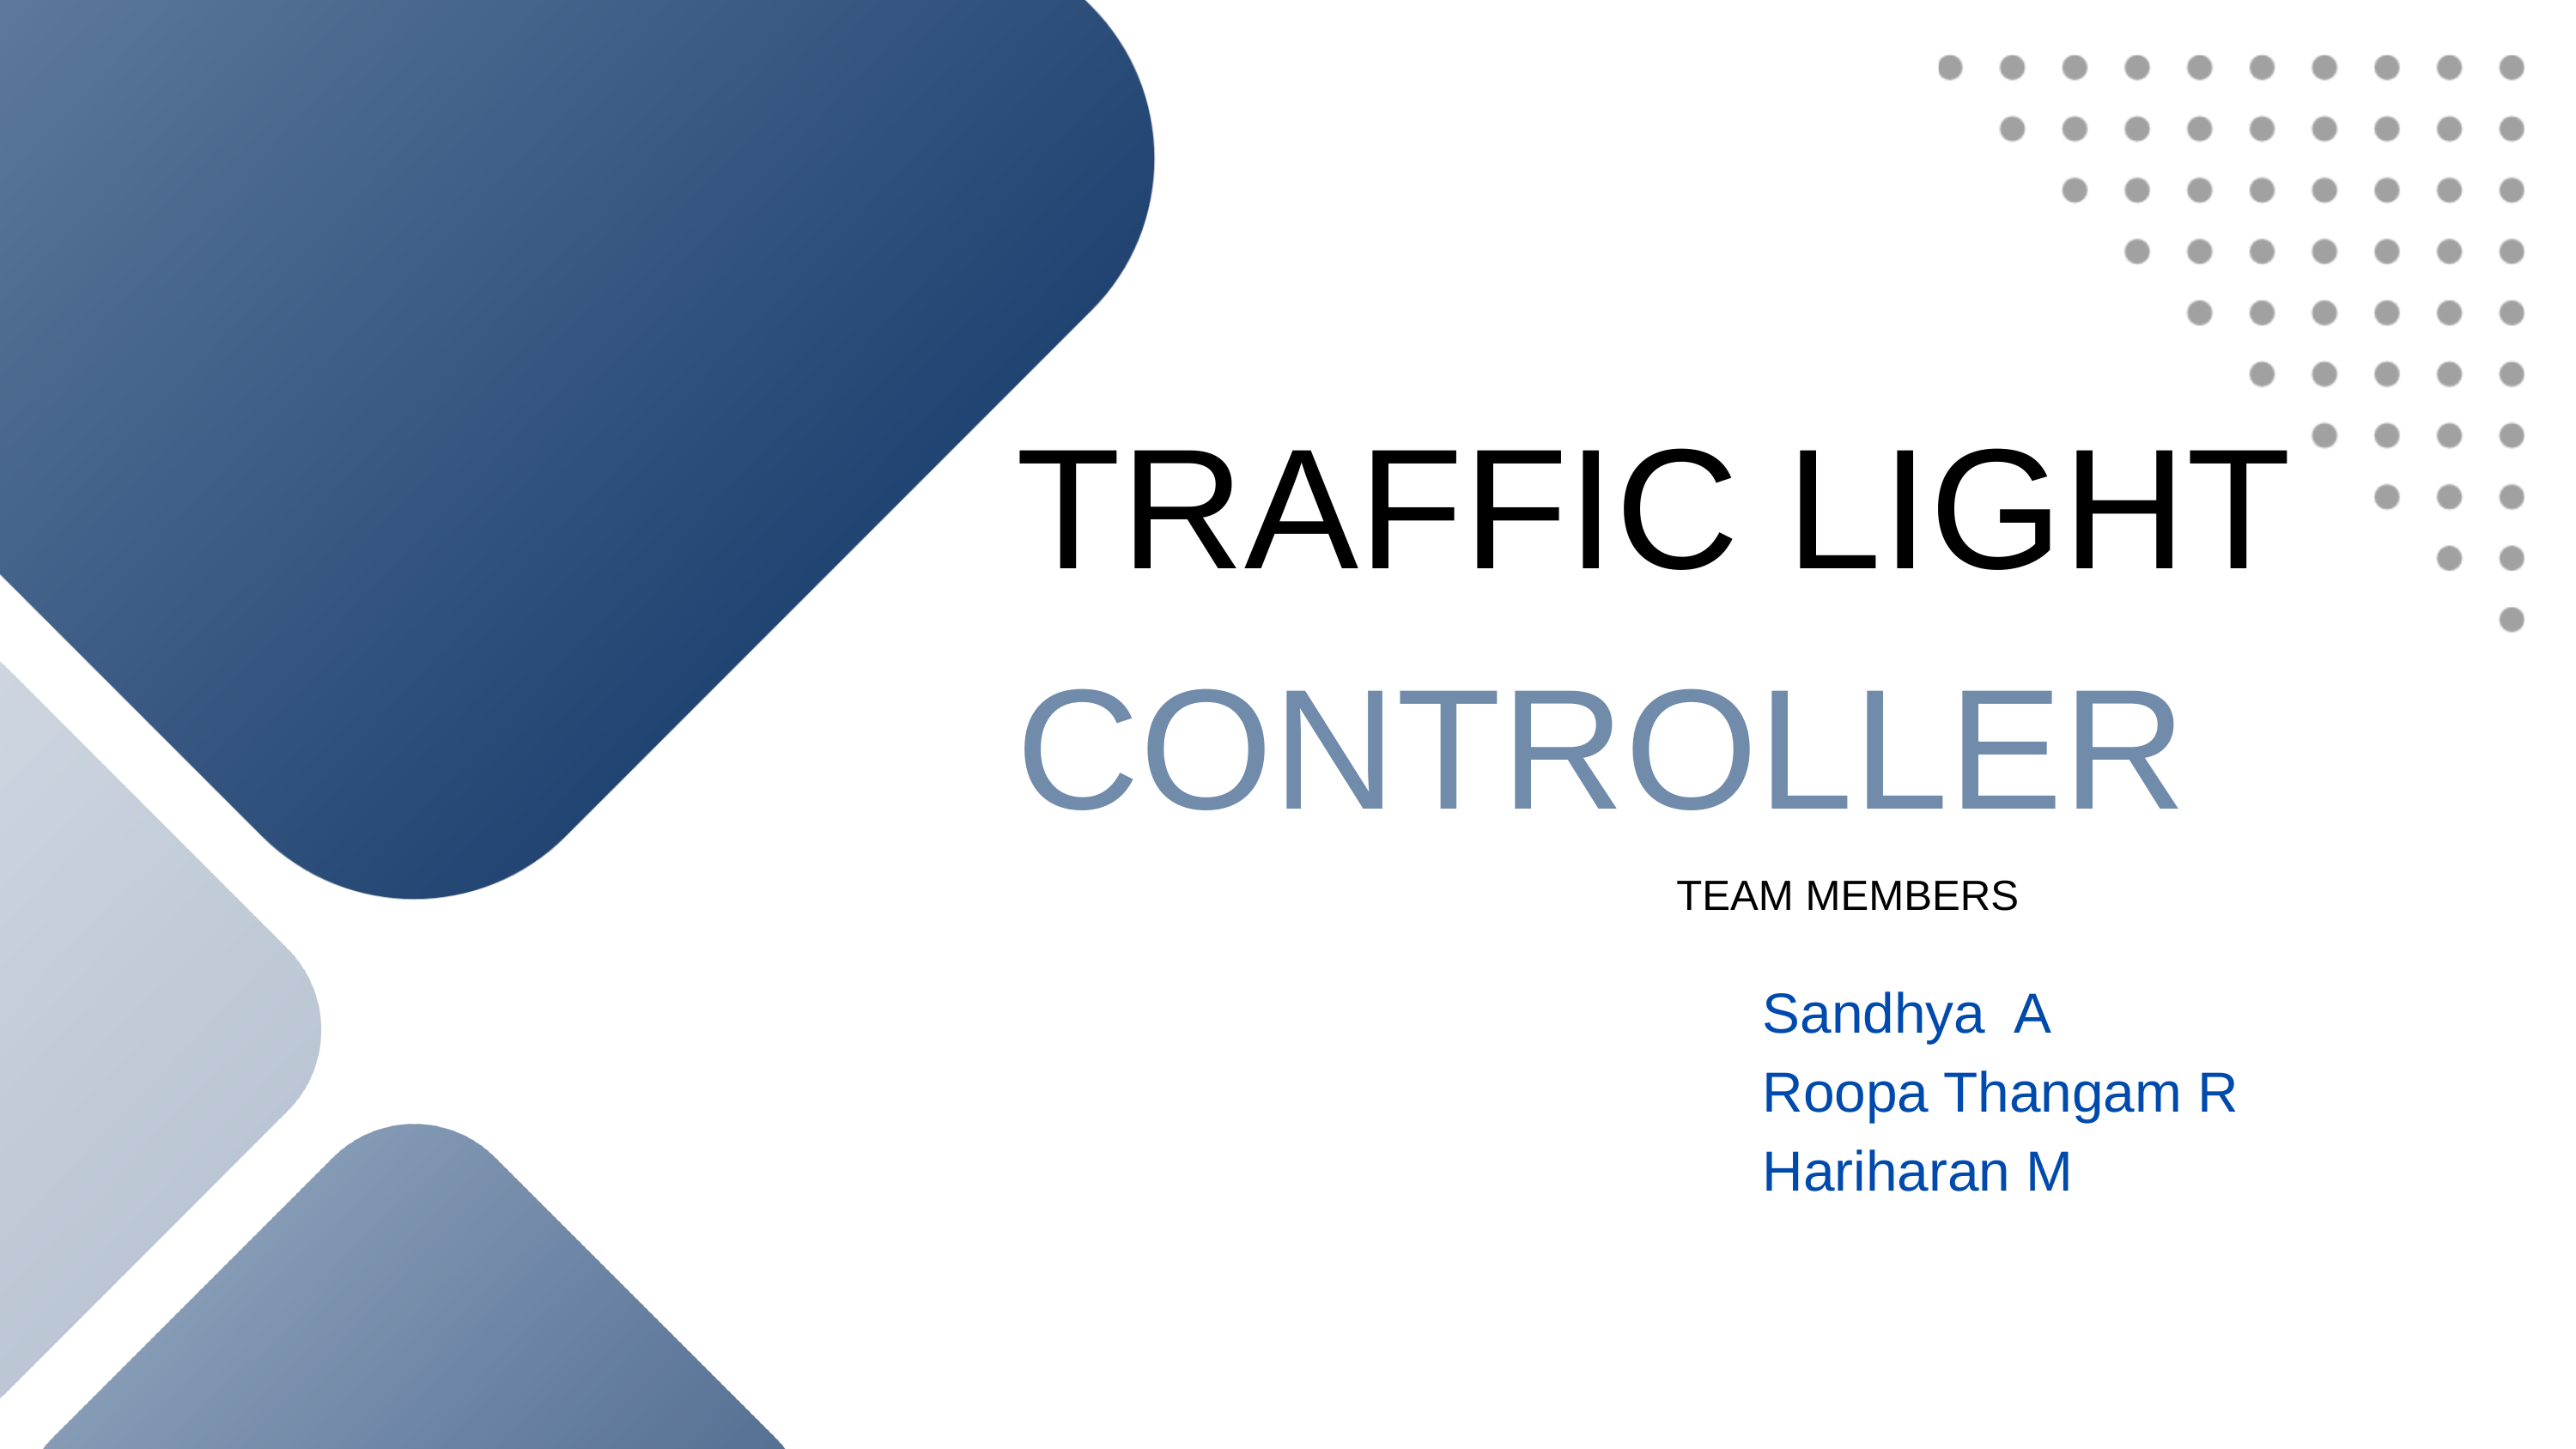

TRAFFIC LIGHT CONTROLLER

TEAM MEMBERS

Sandhya  A
Roopa Thangam R
Hariharan M